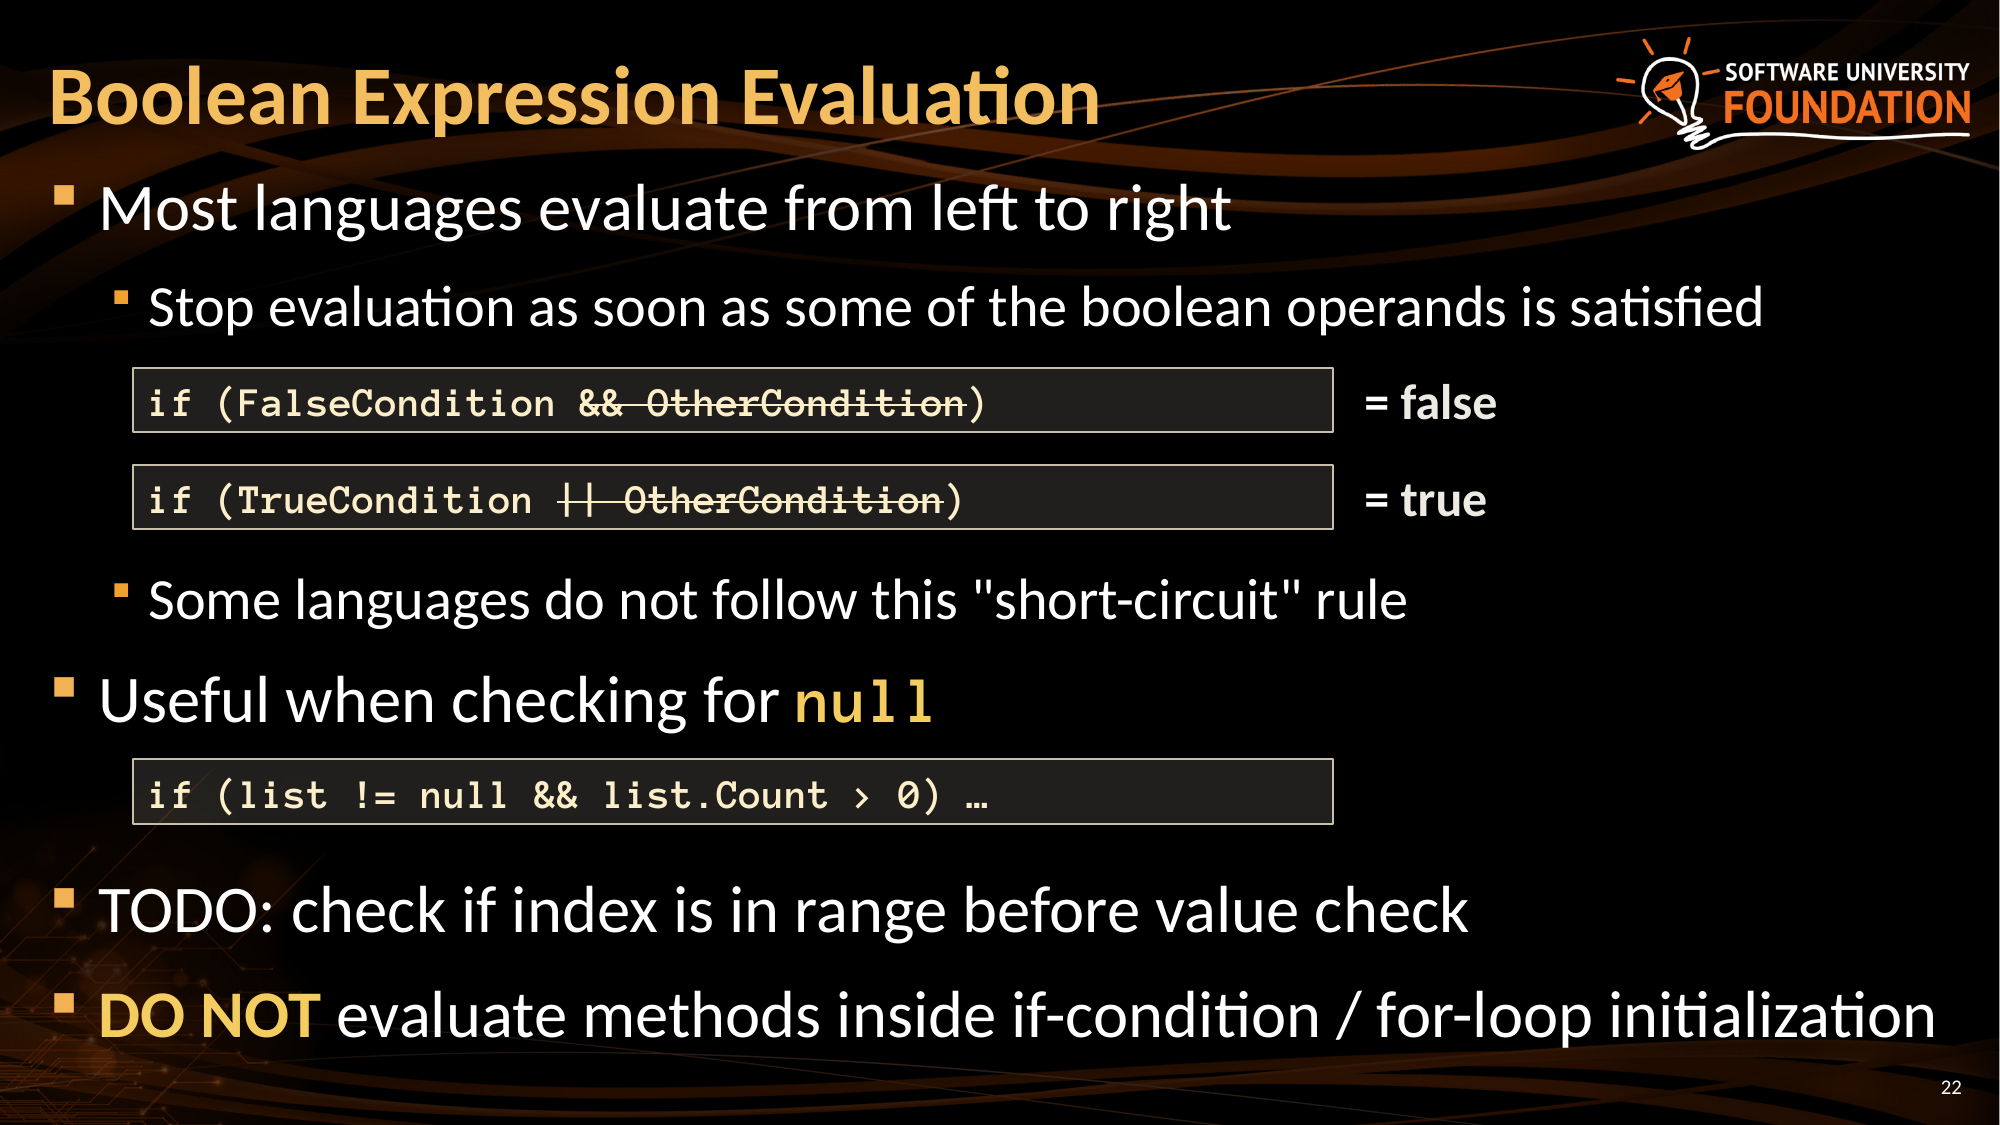

# Boolean Expression Evaluation
Most languages evaluate from left to right
Stop evaluation as soon as some of the boolean operands is satisfied

Some languages do not follow this "short-circuit" rule
Useful when checking for null

TODO: check if index is in range before value check
DO NOT evaluate methods inside if-condition / for-loop initialization
= false
if (FalseCondition && OtherCondition)
= true
if (TrueCondition || OtherCondition)
if (list != null && list.Count > 0) …
22